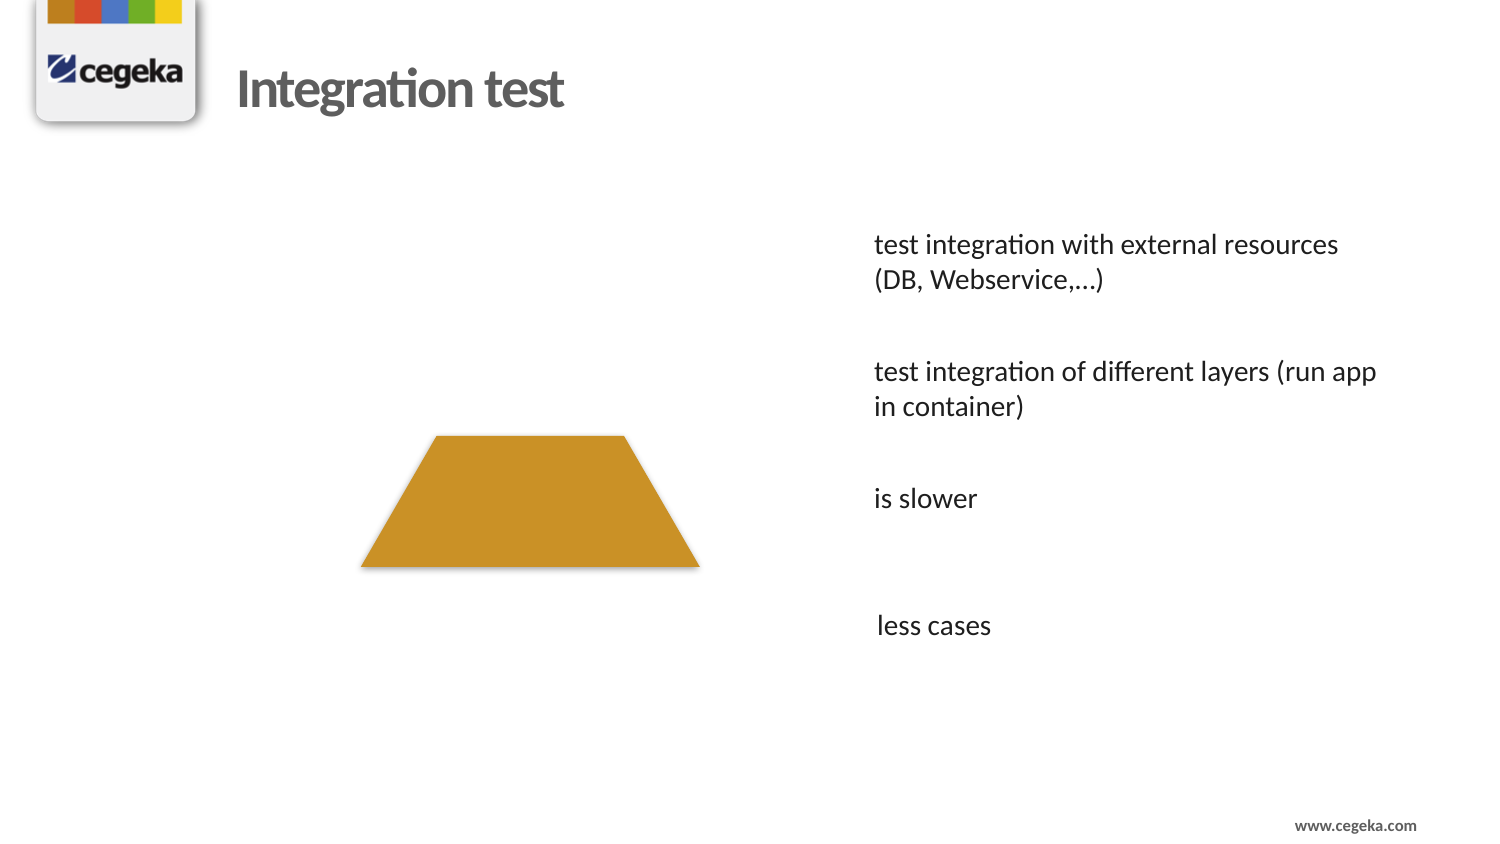

# Integration test
test integration with external resources (DB, Webservice,…)
test integration of different layers (run app in container)

is slower
less cases